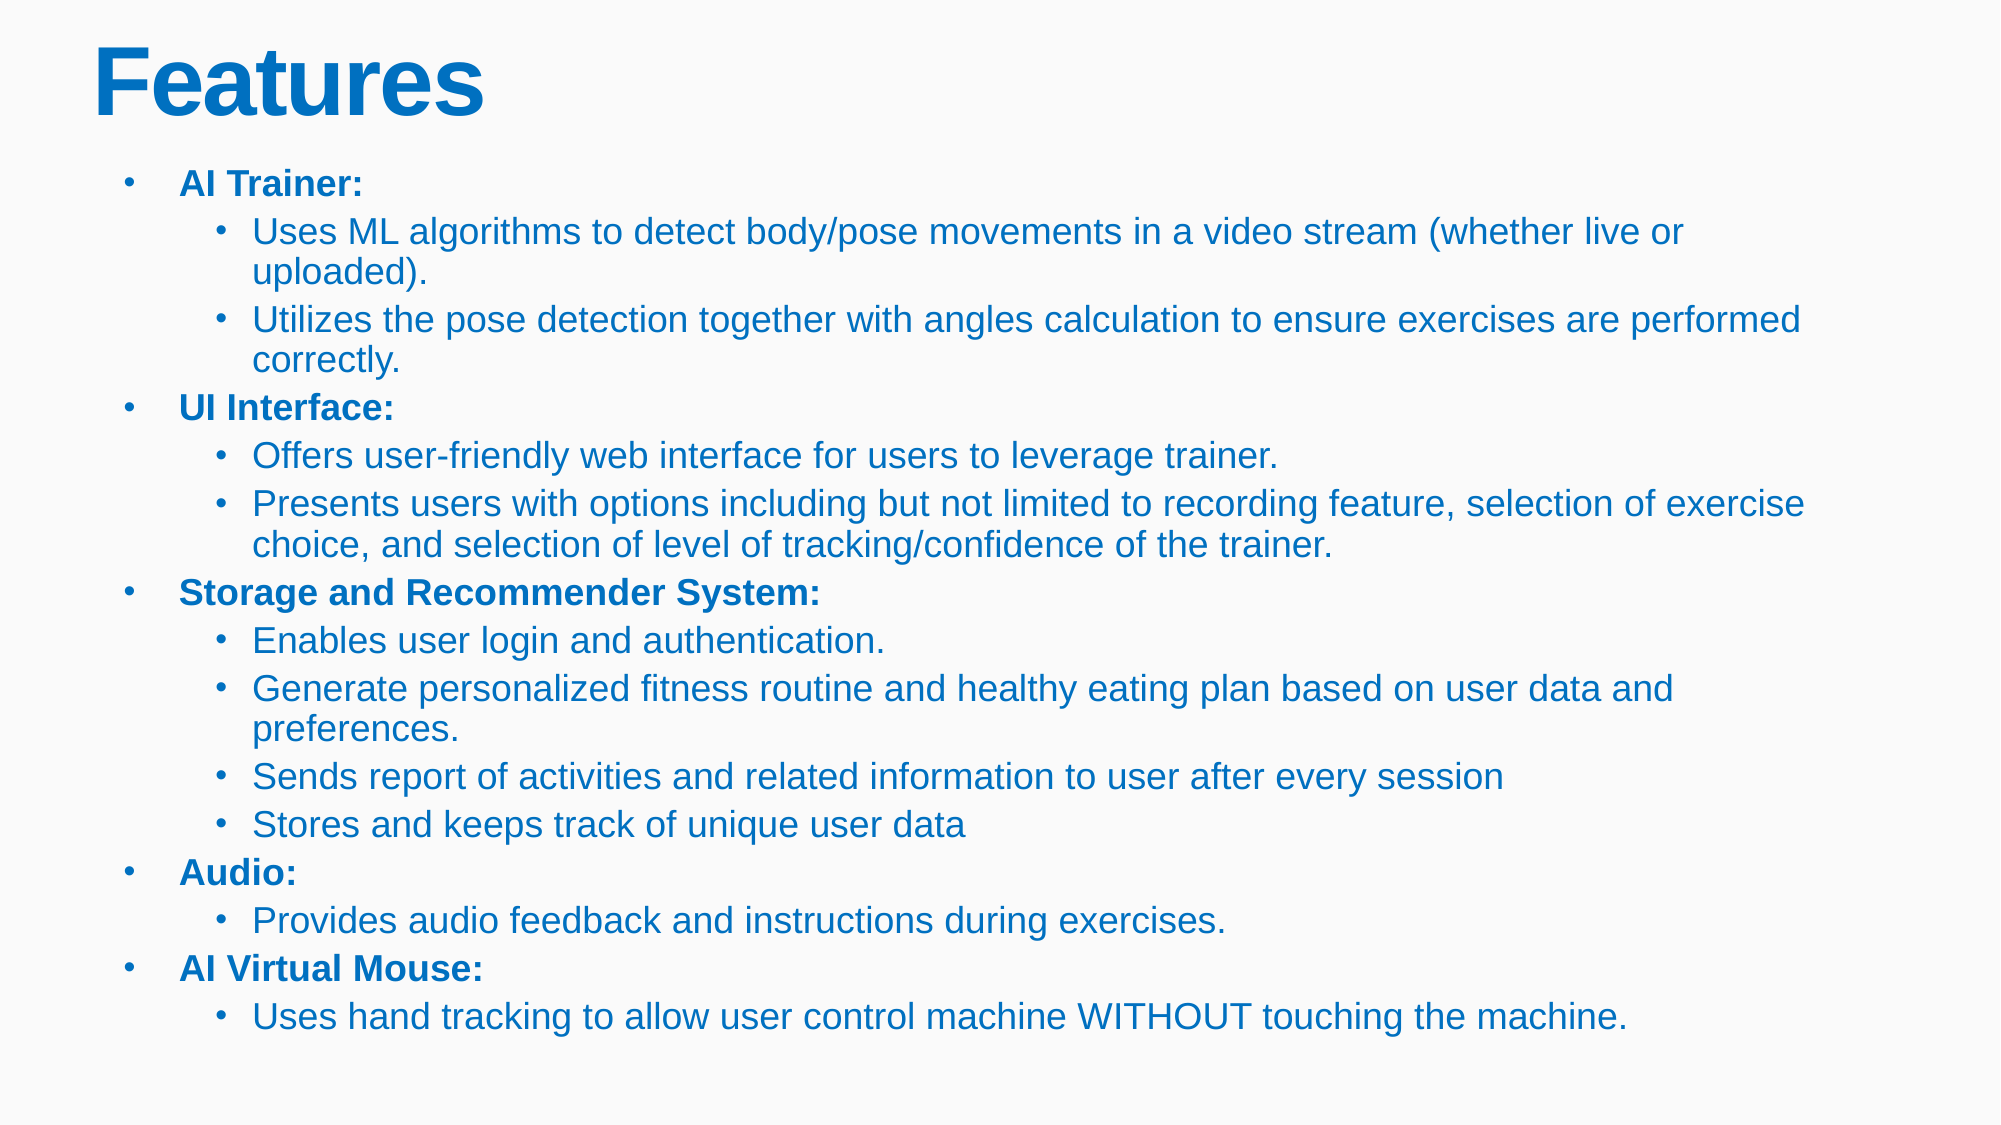

# Features
AI Trainer:
Uses ML algorithms to detect body/pose movements in a video stream (whether live or uploaded).
Utilizes the pose detection together with angles calculation to ensure exercises are performed correctly.
UI Interface:
Offers user-friendly web interface for users to leverage trainer.
Presents users with options including but not limited to recording feature, selection of exercise choice, and selection of level of tracking/confidence of the trainer.
Storage and Recommender System:
Enables user login and authentication.
Generate personalized fitness routine and healthy eating plan based on user data and preferences.
Sends report of activities and related information to user after every session
Stores and keeps track of unique user data
Audio:
Provides audio feedback and instructions during exercises.
AI Virtual Mouse:
Uses hand tracking to allow user control machine WITHOUT touching the machine.